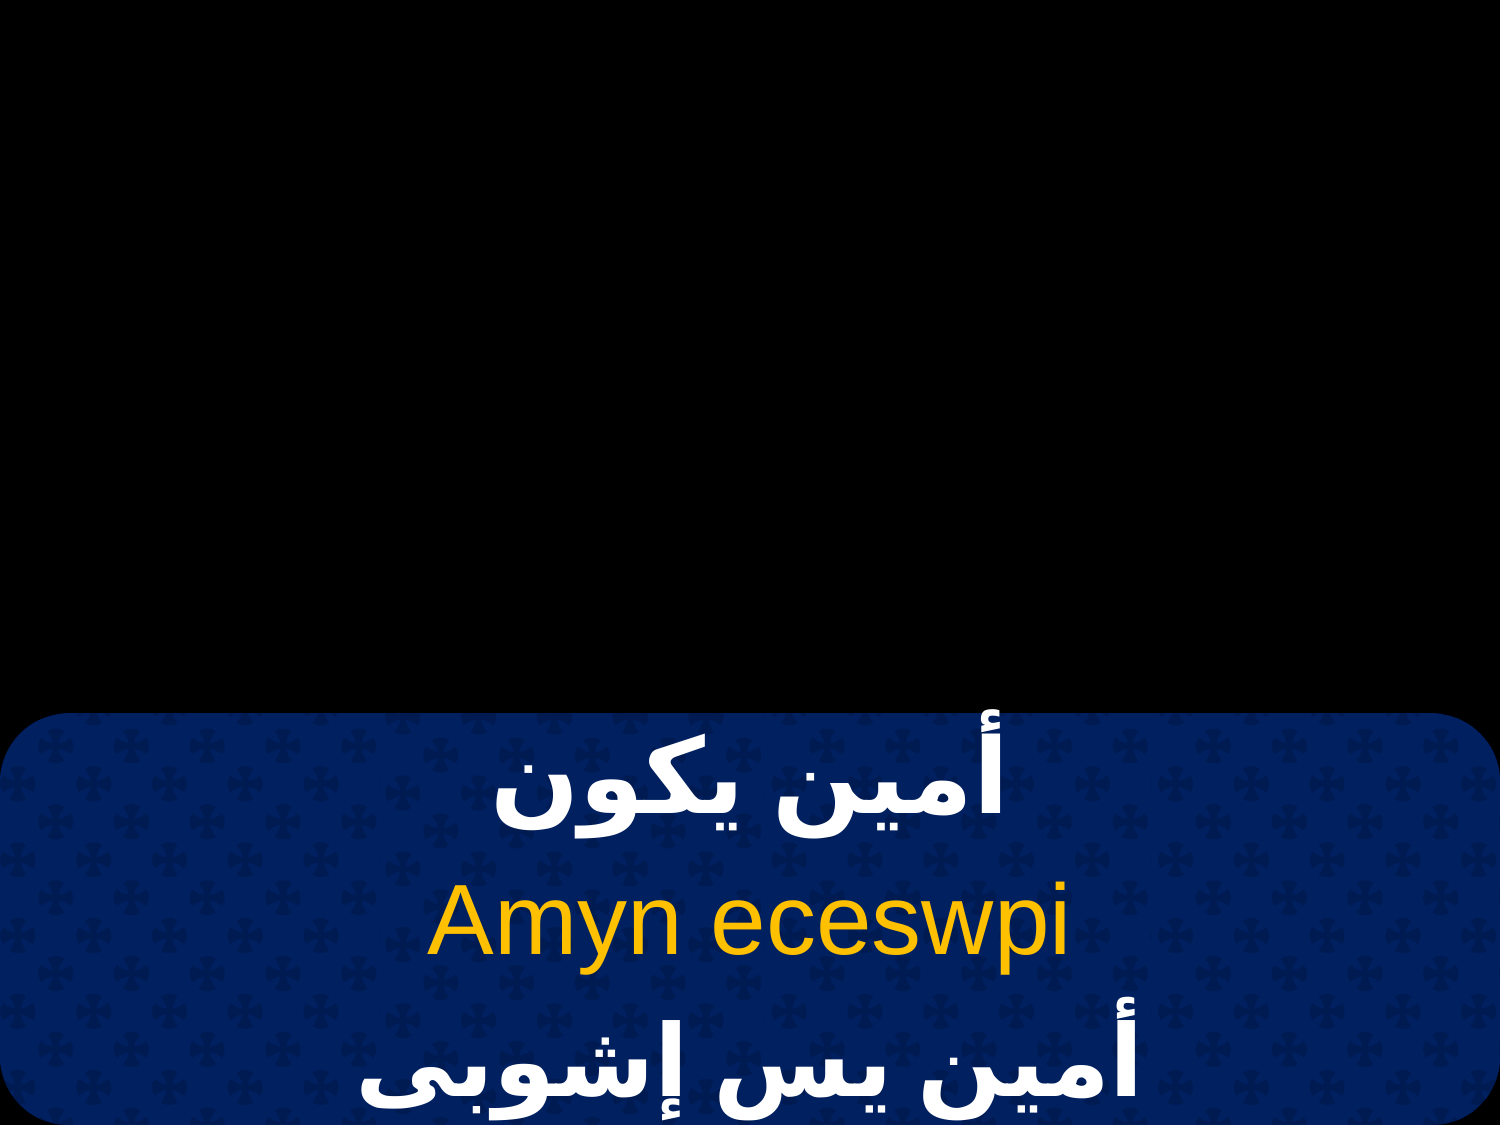

# أمين يكون
Amyn eceswpi
أمين يس إشوبى